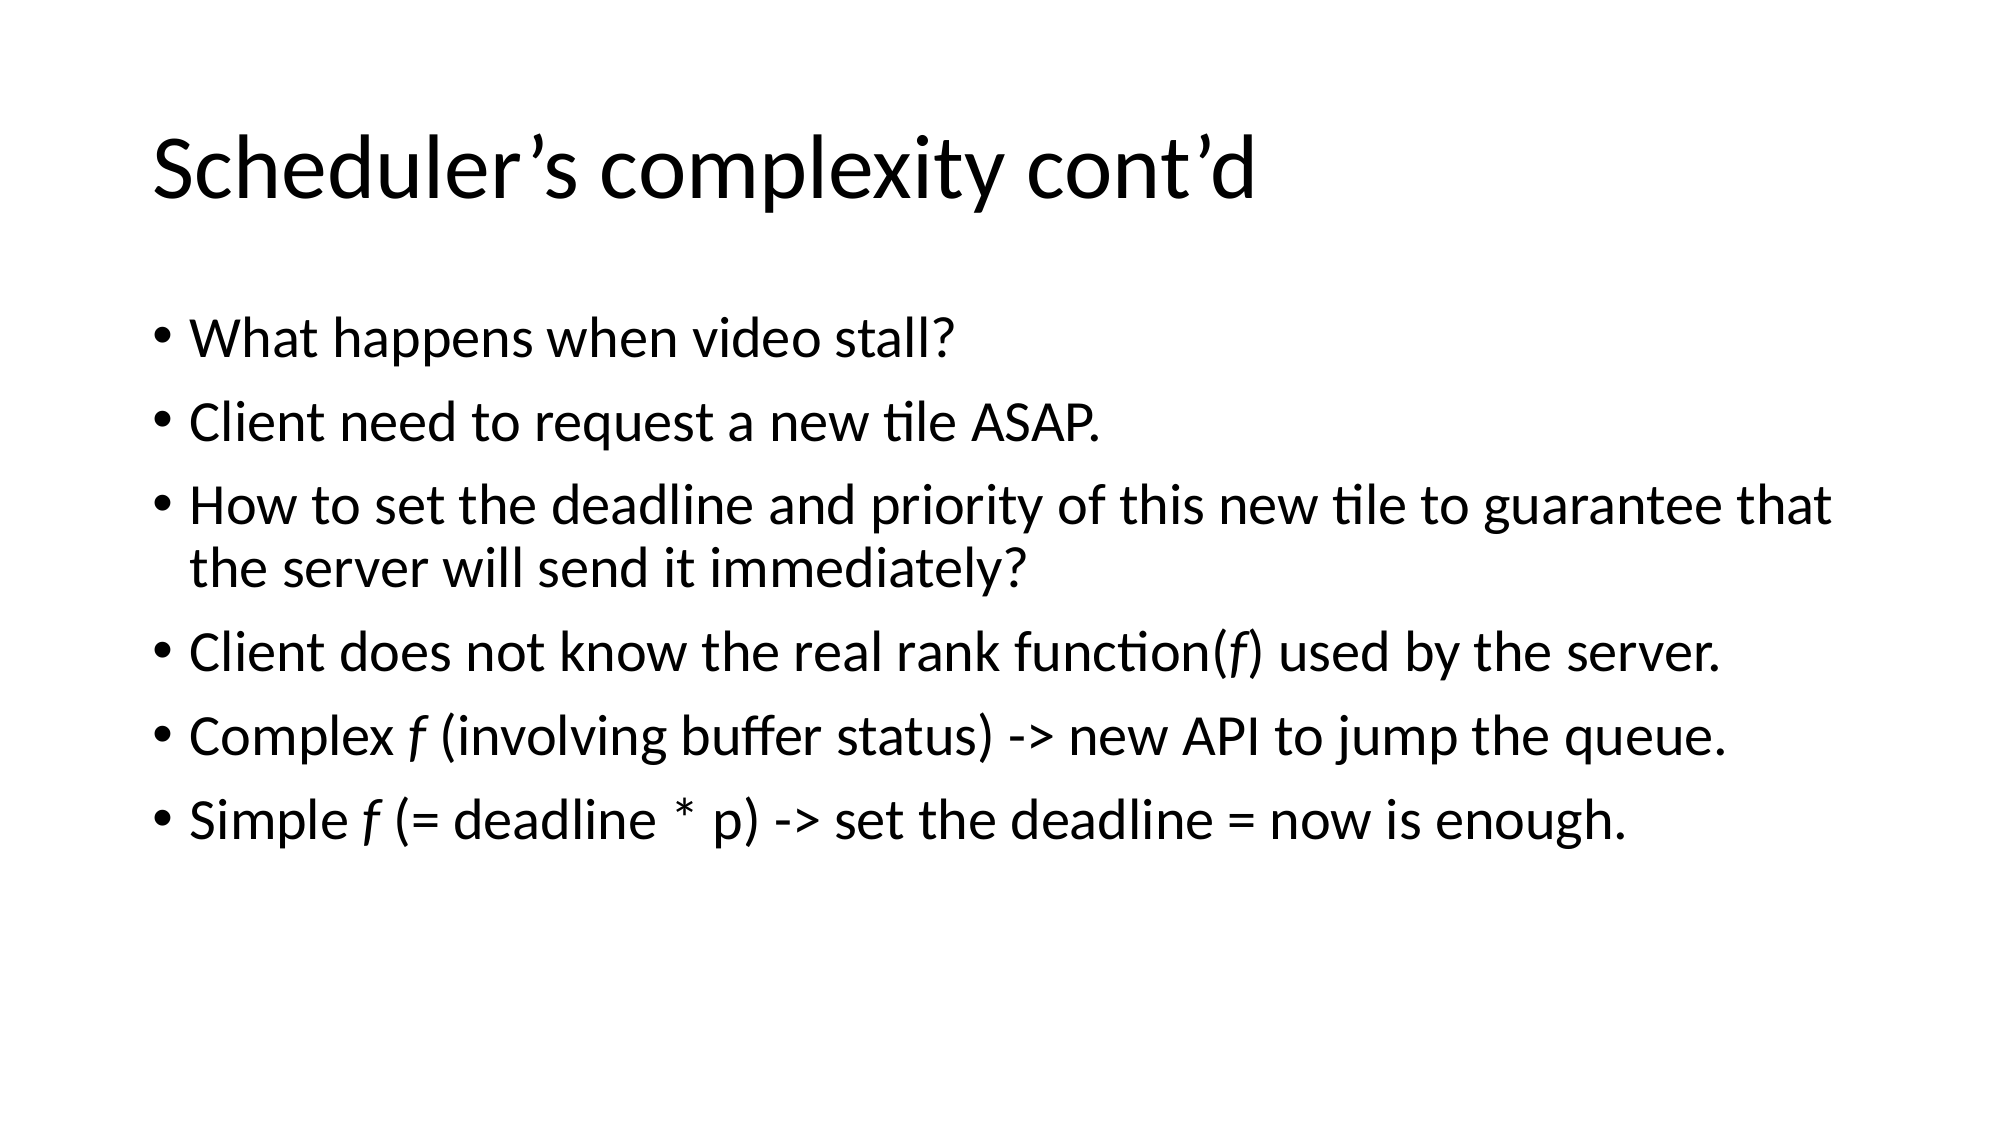

# Scheduler’s complexity cont’d
What happens when video stall?
Client need to request a new tile ASAP.
How to set the deadline and priority of this new tile to guarantee that the server will send it immediately?
Client does not know the real rank function(f) used by the server.
Complex f (involving buffer status) -> new API to jump the queue.
Simple f (= deadline * p) -> set the deadline = now is enough.